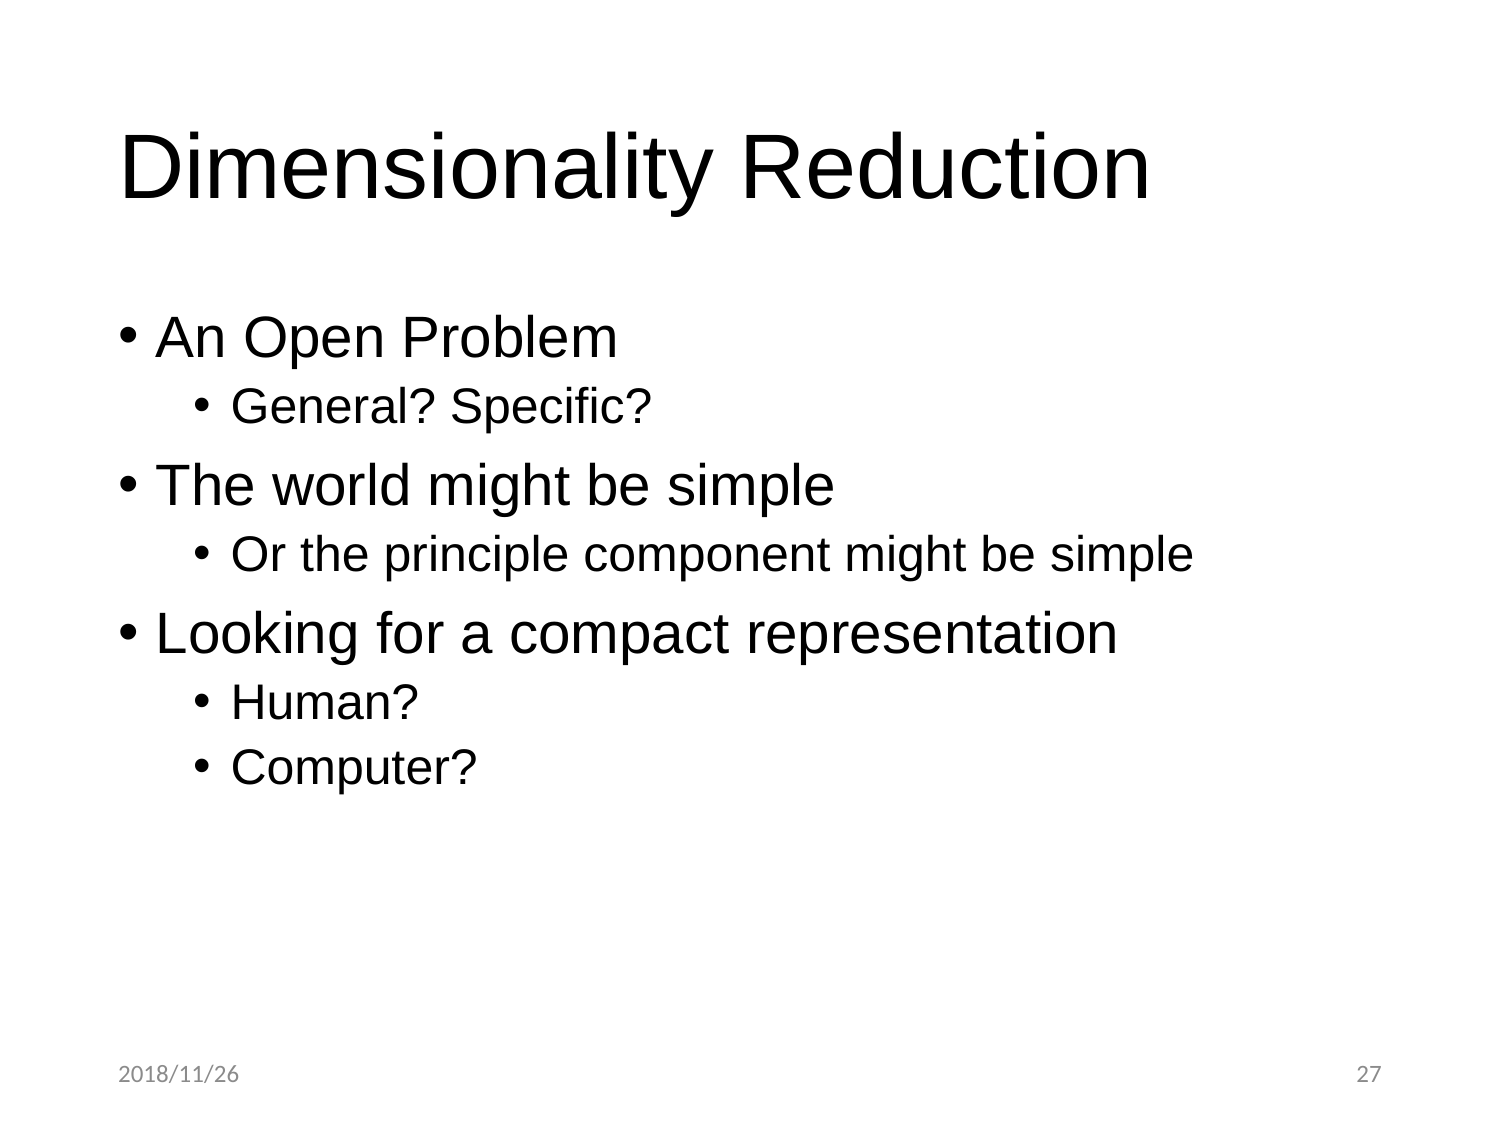

# Dimensionality Reduction
An Open Problem
General? Specific?
The world might be simple
Or the principle component might be simple
Looking for a compact representation
Human?
Computer?
2018/11/26
27